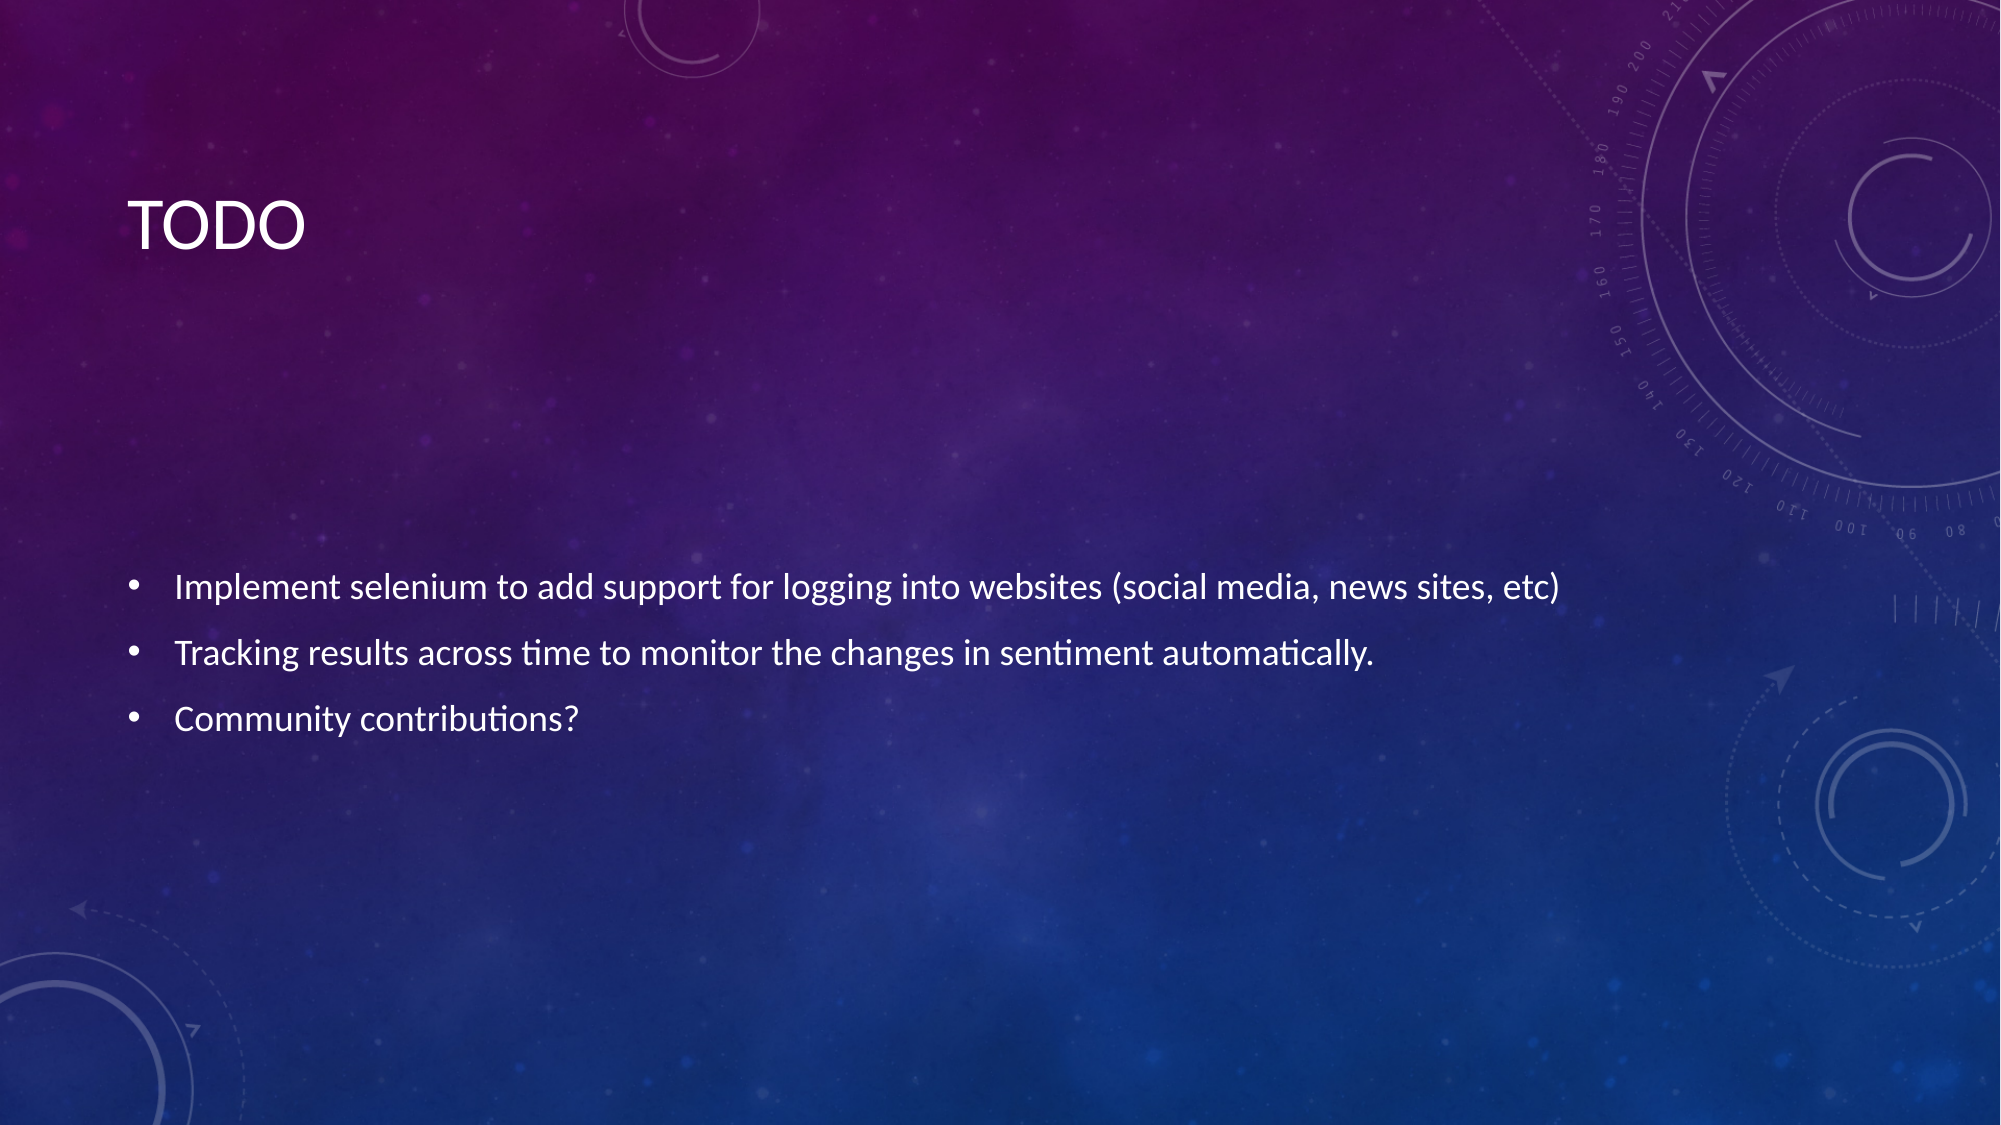

# TODO
Implement selenium to add support for logging into websites (social media, news sites, etc)
Tracking results across time to monitor the changes in sentiment automatically.
Community contributions?